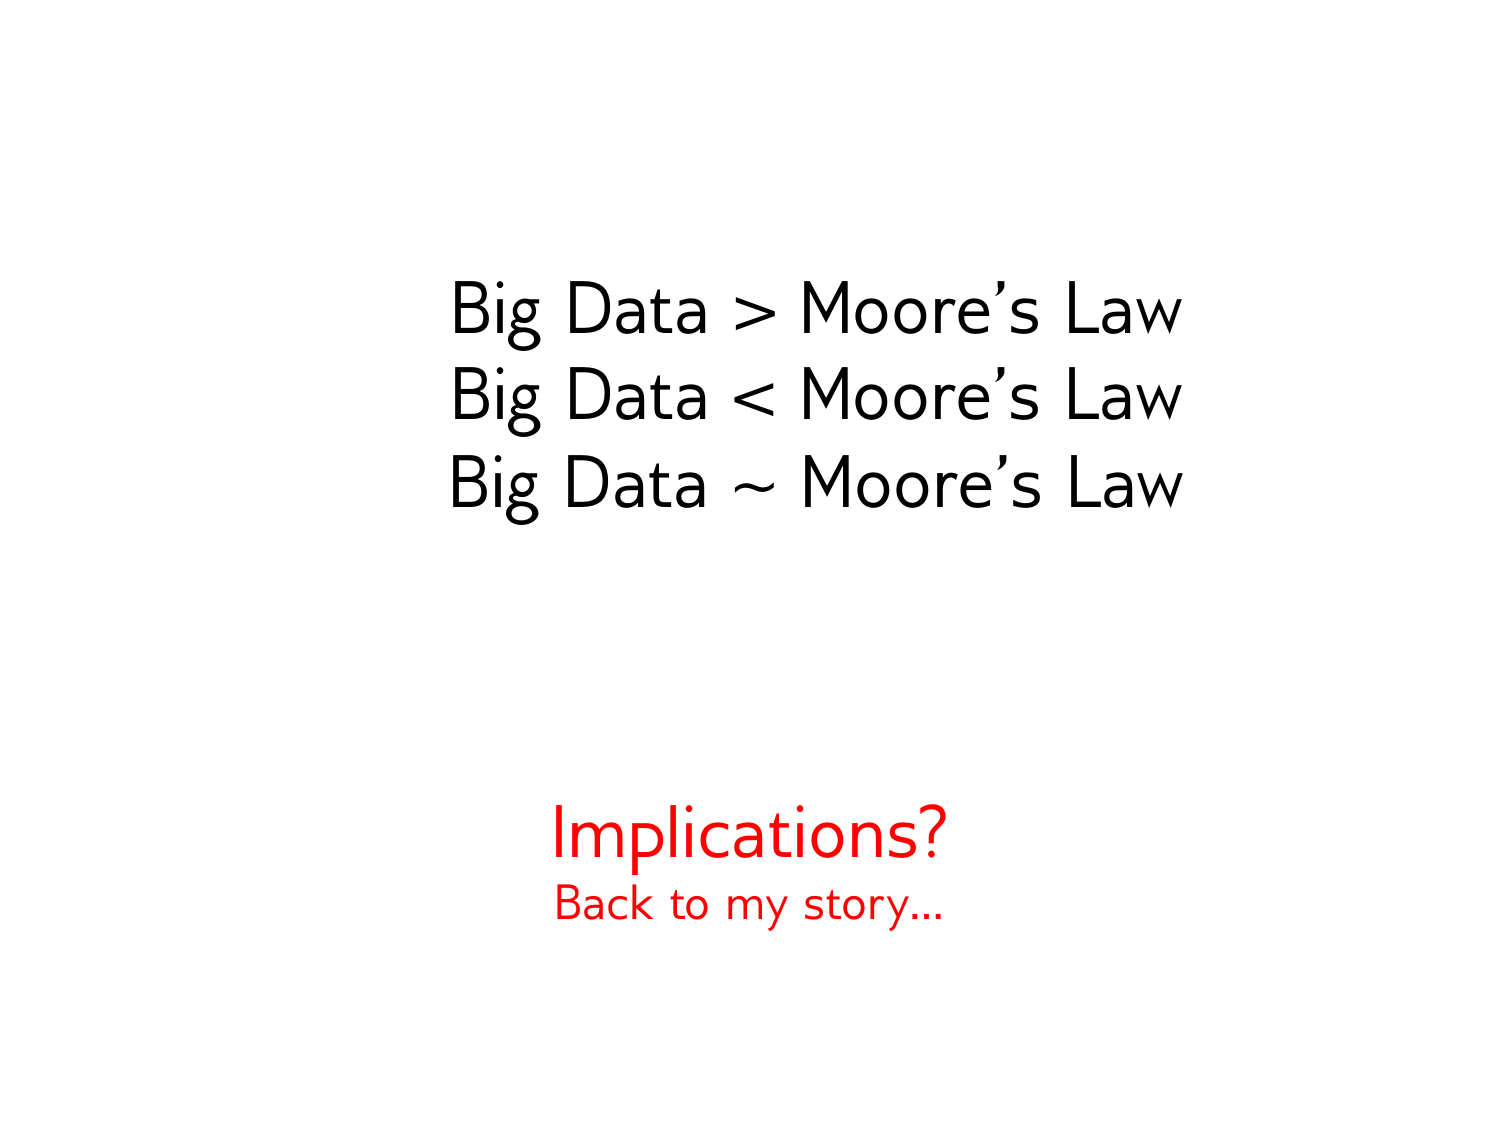

Big Data > Moore’s Law
      Big Data < Moore’s Law
      Big Data ~ Moore’s Law
Implications?
Back to my story…